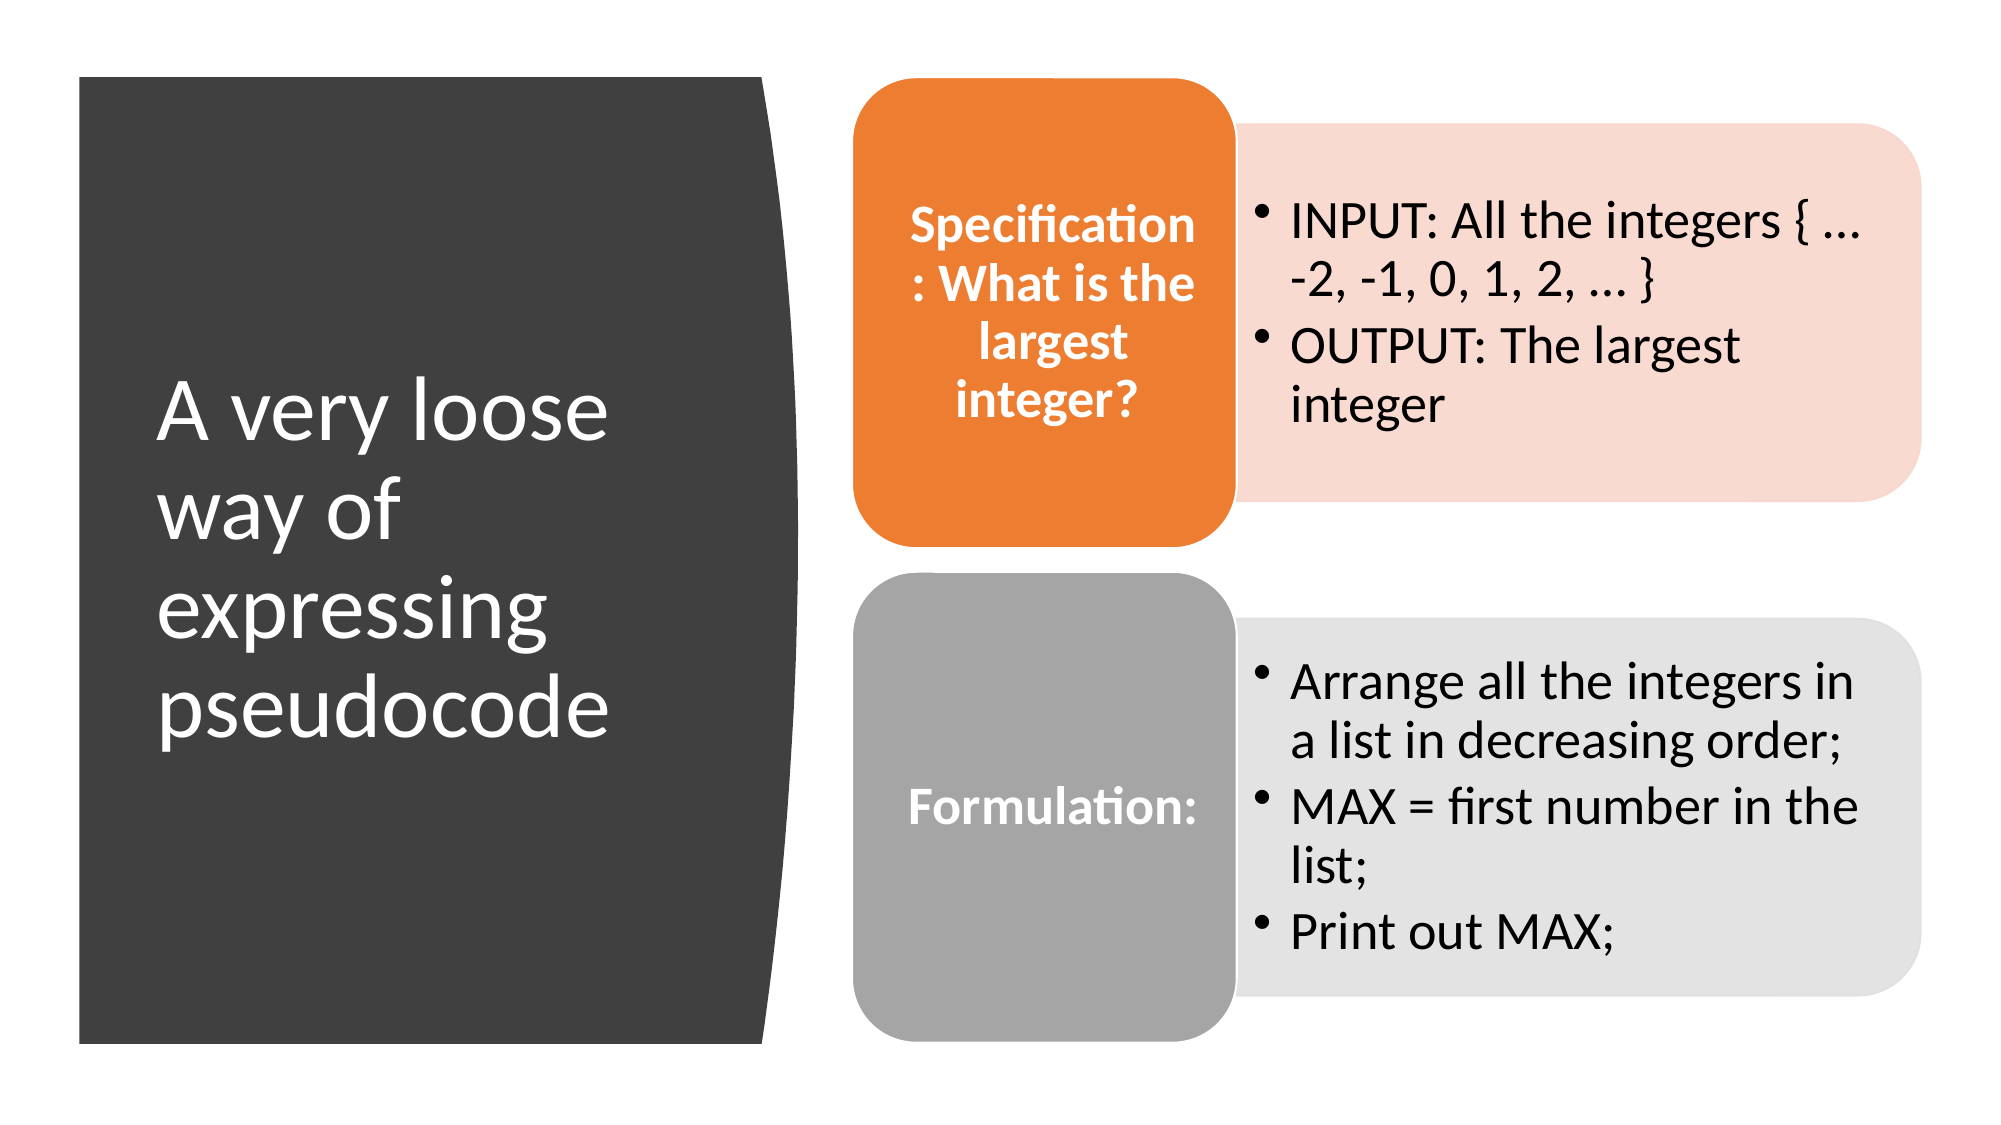

INPUT: All the integers { … -2, -1, 0, 1, 2, … }
OUTPUT: The largest integer
Specification: What is the largest integer?
Arrange all the integers in a list in decreasing order;
MAX = first number in the list;
Print out MAX;
Formulation:

# A very loose way of expressing pseudocode